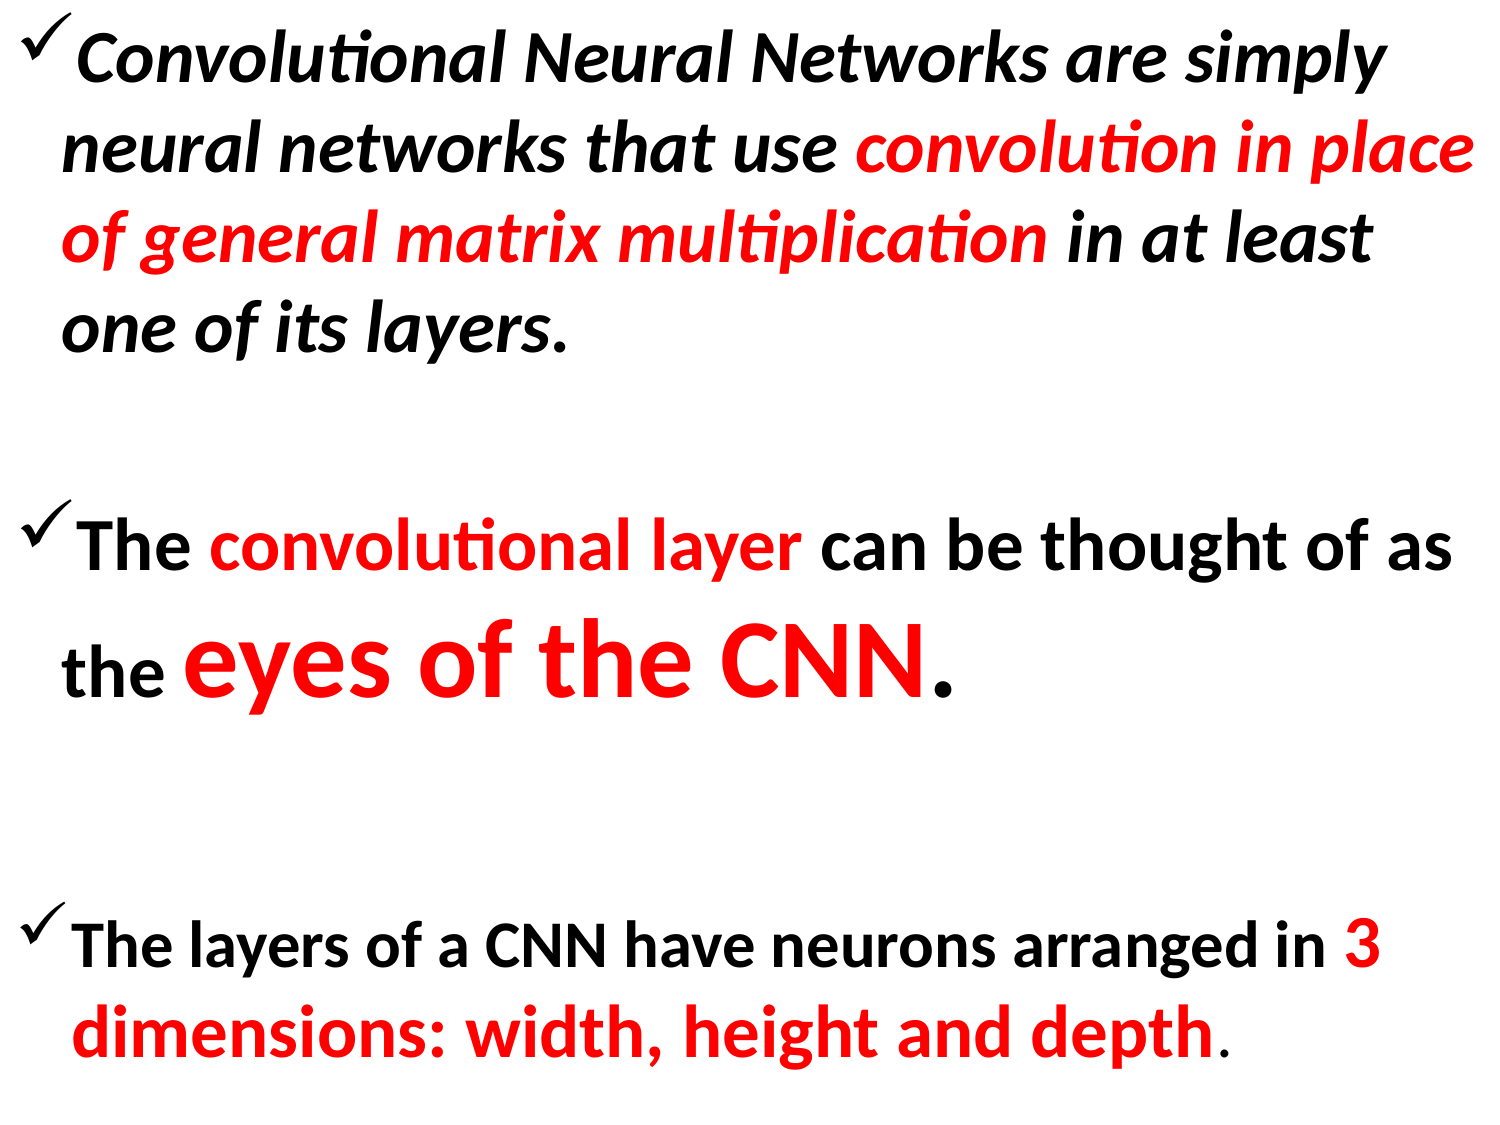

Convolutional Neural Networks are simply neural networks that use convolution in place of general matrix multiplication in at least one of its layers.

The convolutional layer can be thought of as the eyes of the CNN.

The layers of a CNN have neurons arranged in 3 dimensions: width, height and depth.